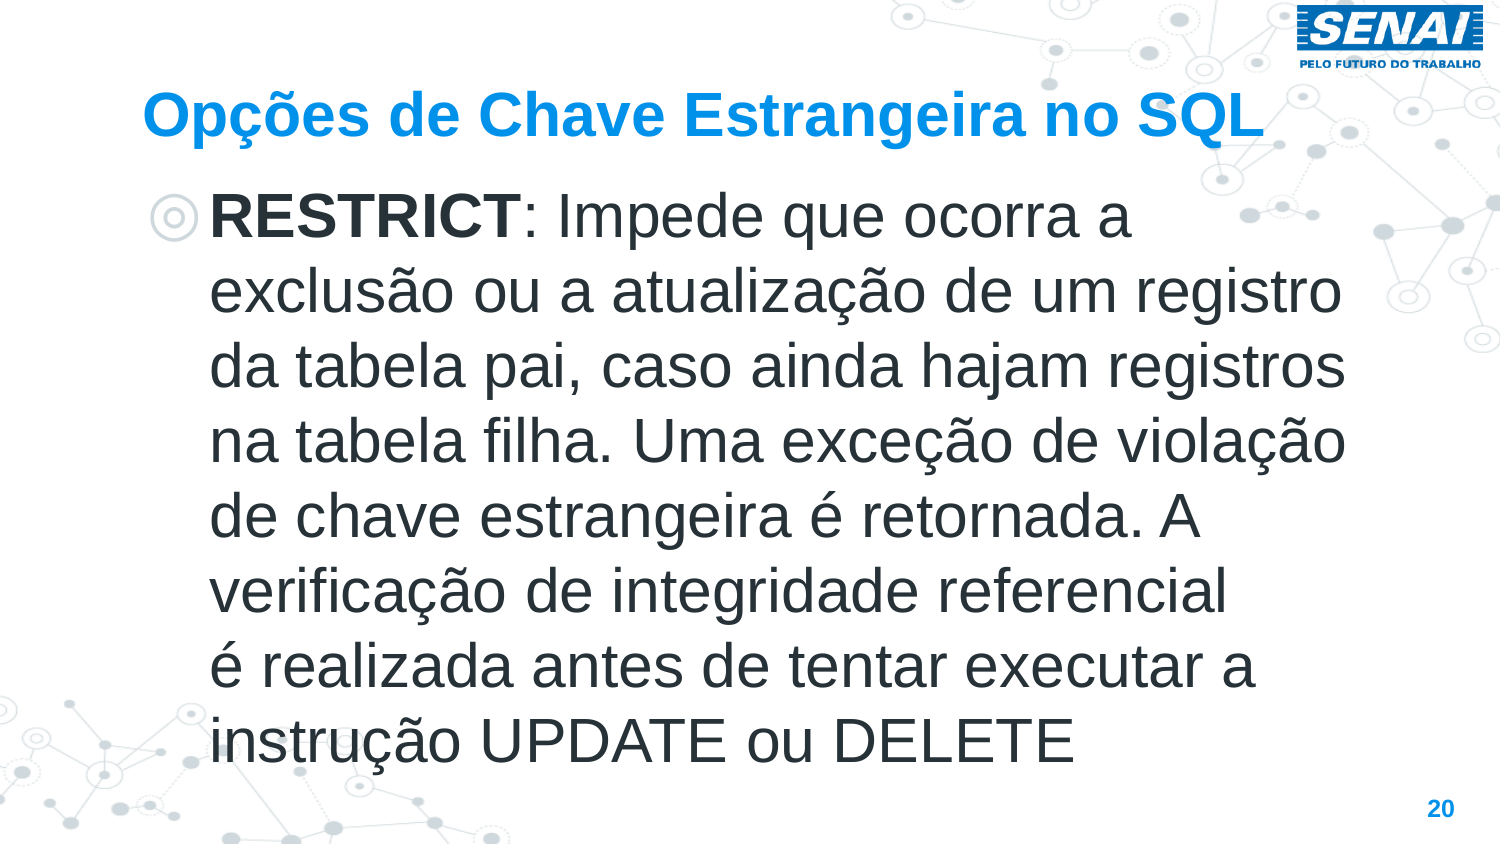

# Opções de Chave Estrangeira no SQL
RESTRICT: Impede que ocorra a exclusão ou a atualização de um registro da tabela pai, caso ainda hajam registros na tabela filha. Uma exceção de violação de chave estrangeira é retornada. A verificação de integridade referencial é realizada antes de tentar executar a instrução UPDATE ou DELETE

20